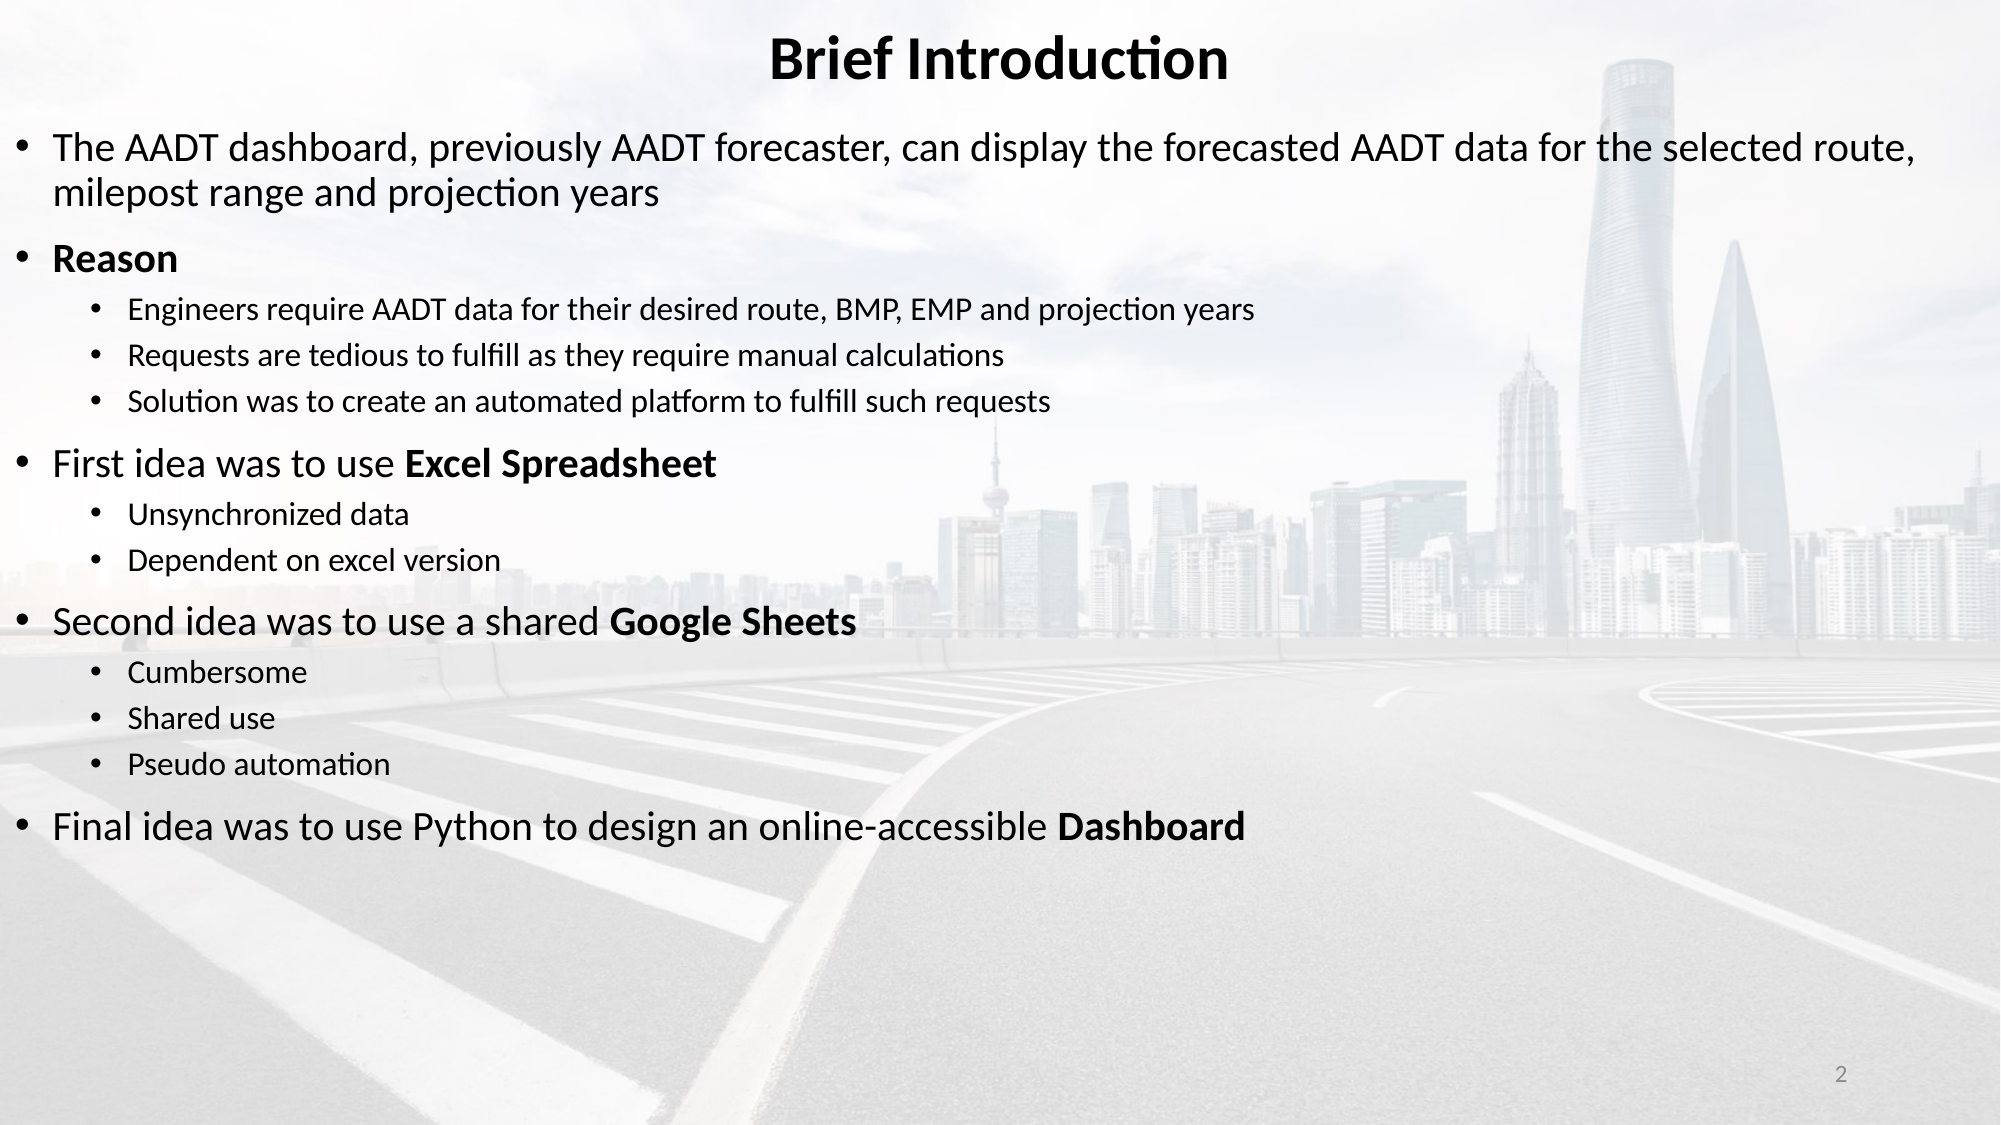

Brief Introduction
The AADT dashboard, previously AADT forecaster, can display the forecasted AADT data for the selected route, milepost range and projection years
Reason
Engineers require AADT data for their desired route, BMP, EMP and projection years
Requests are tedious to fulfill as they require manual calculations
Solution was to create an automated platform to fulfill such requests
First idea was to use Excel Spreadsheet
Unsynchronized data
Dependent on excel version
Second idea was to use a shared Google Sheets
Cumbersome
Shared use
Pseudo automation
Final idea was to use Python to design an online-accessible Dashboard

2